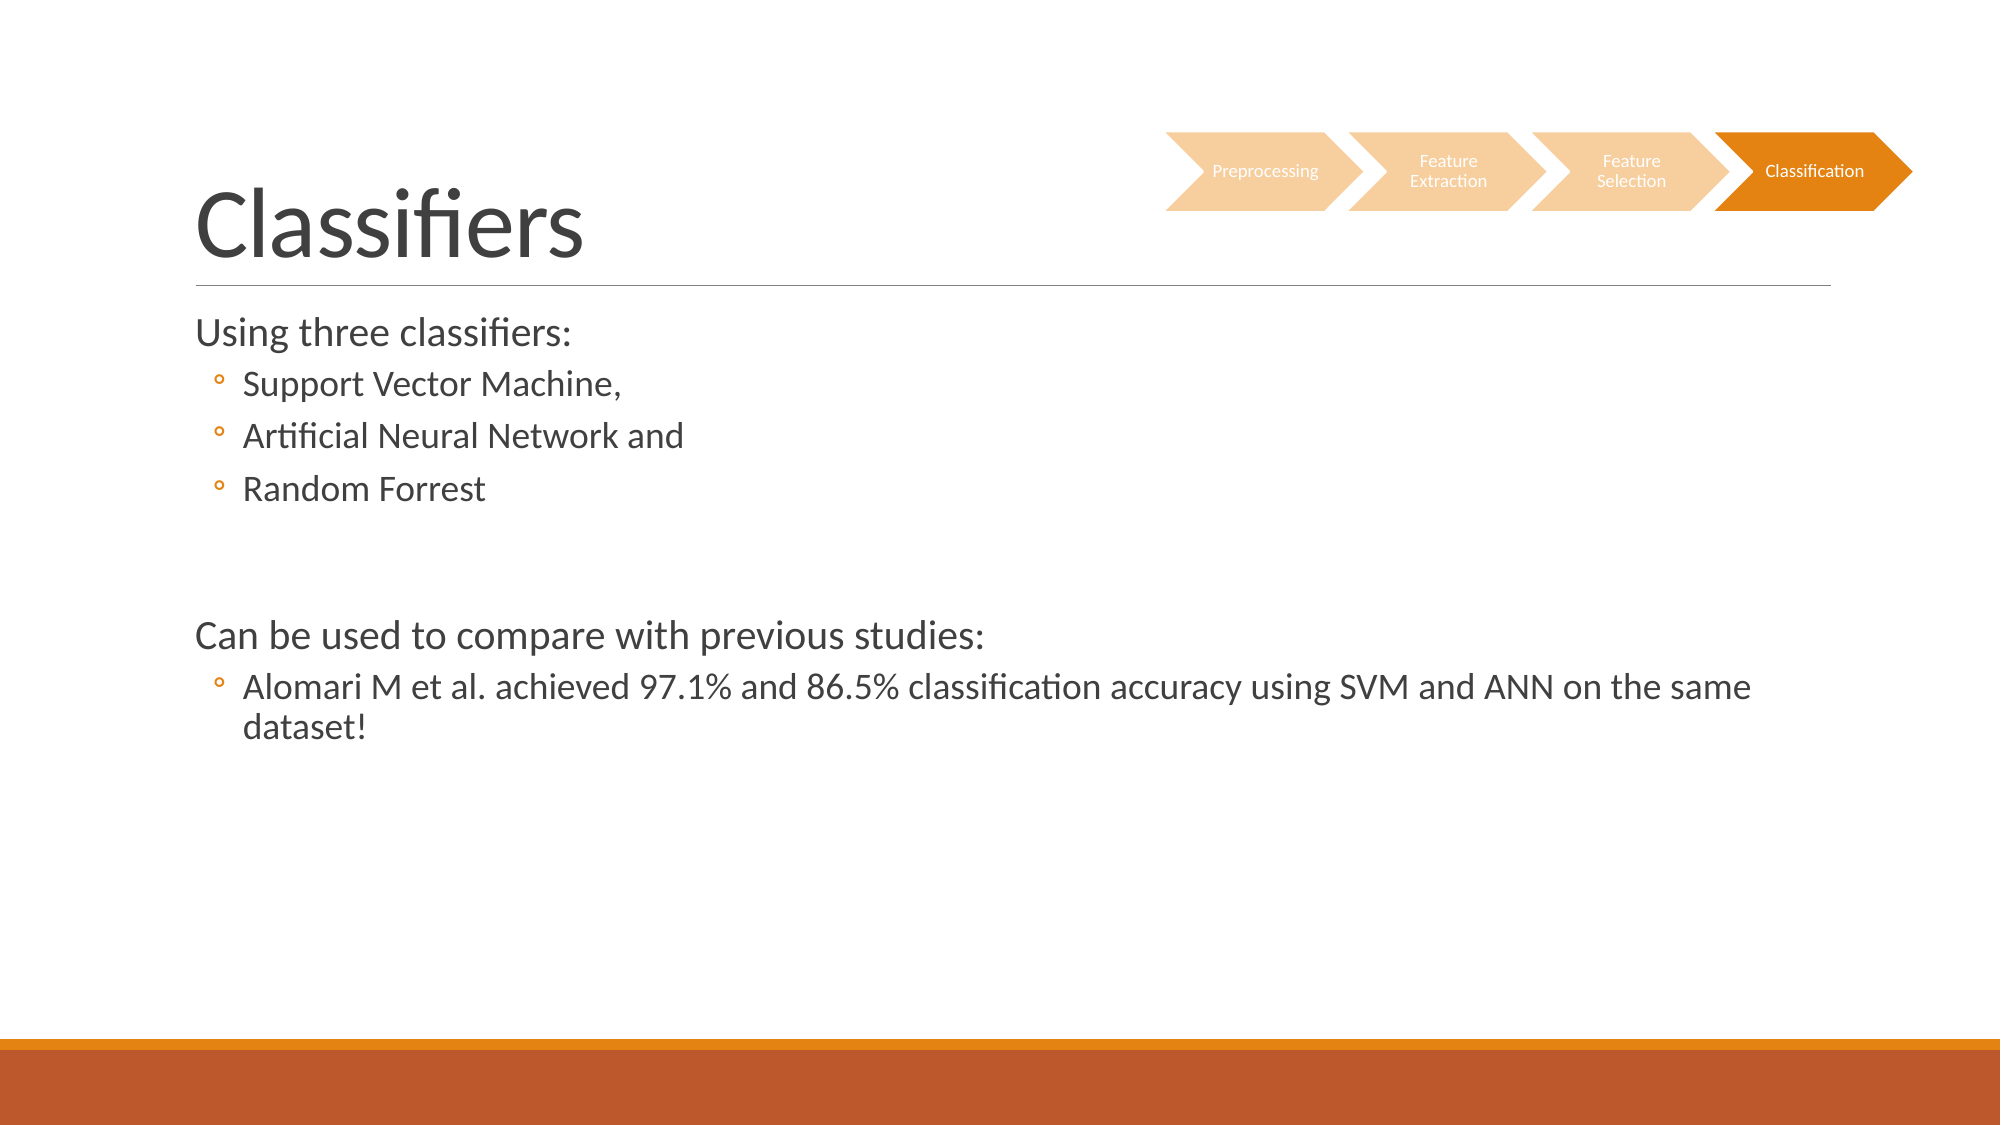

Preprocessing
Feature Extraction
Feature Selection
Classification
# Classifiers
Using three classifiers:
Support Vector Machine,
Artificial Neural Network and
Random Forrest

Can be used to compare with previous studies:
Alomari M et al. achieved 97.1% and 86.5% classification accuracy using SVM and ANN on the same dataset!